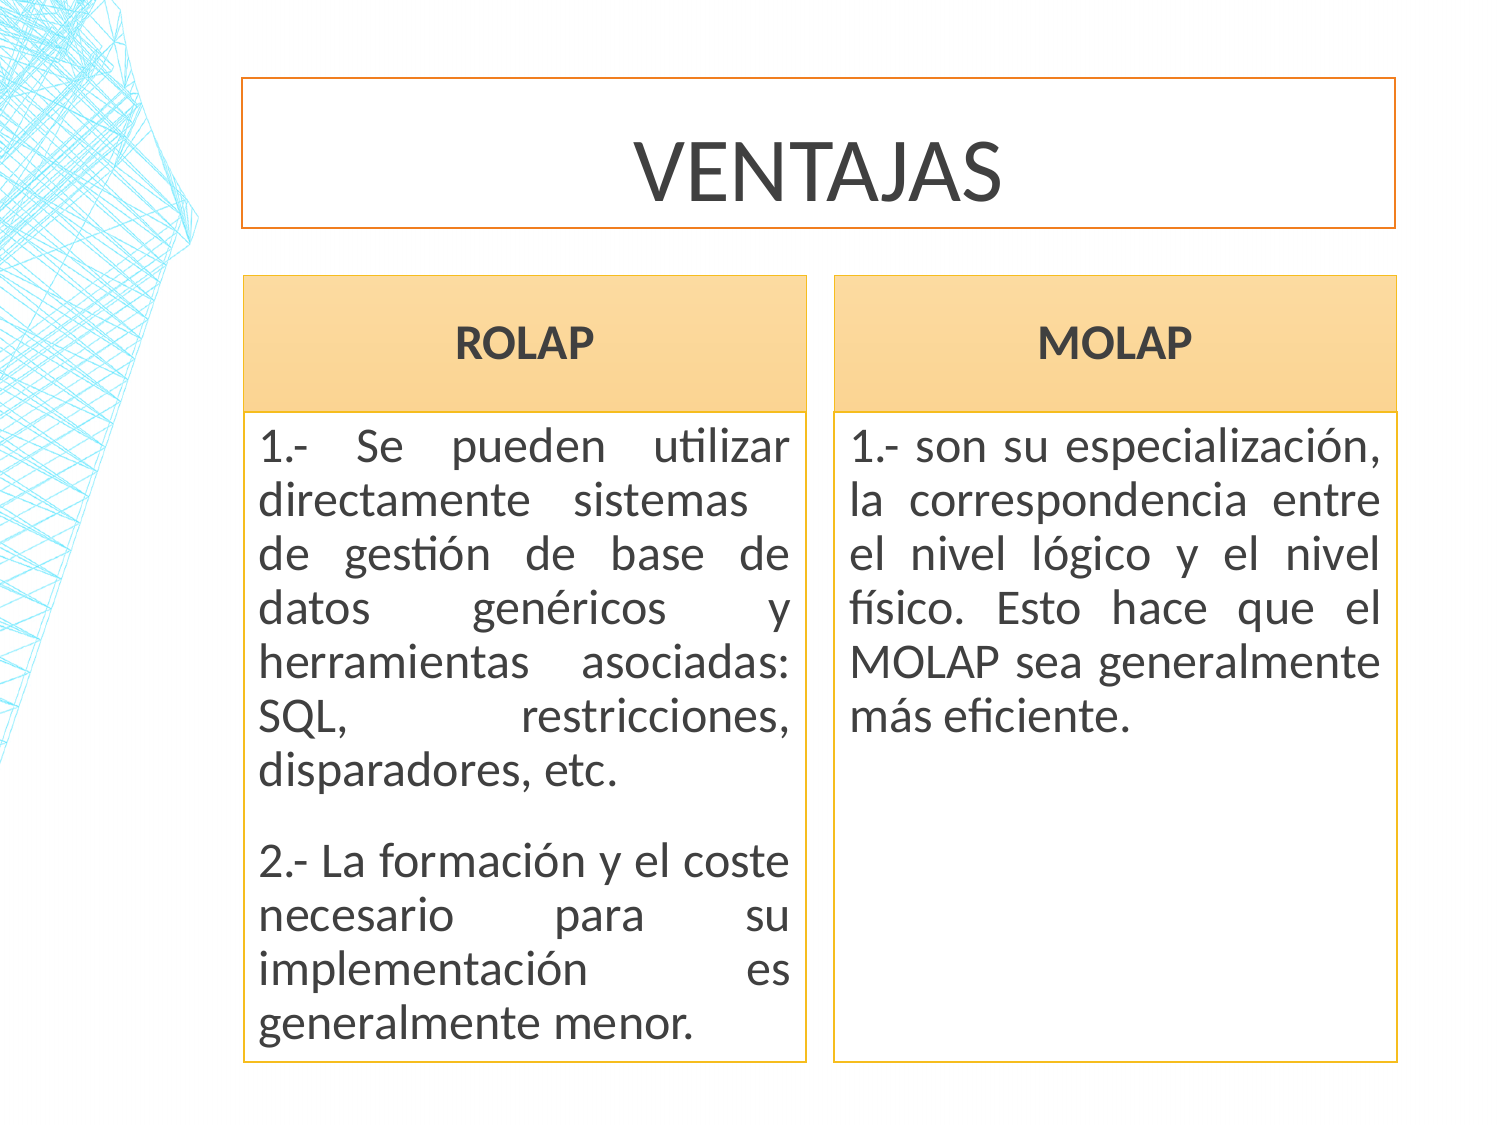

# Ventajas
ROLAP
MOLAP
1.- Se pueden utilizar directamente sistemas  de gestión de base de datos genéricos y herramientas asociadas: SQL, restricciones, disparadores, etc.
2.- La formación y el coste necesario para su implementación es generalmente menor.
1.- son su especialización, la correspondencia entre el nivel lógico y el nivel físico. Esto hace que el MOLAP sea generalmente más eficiente.